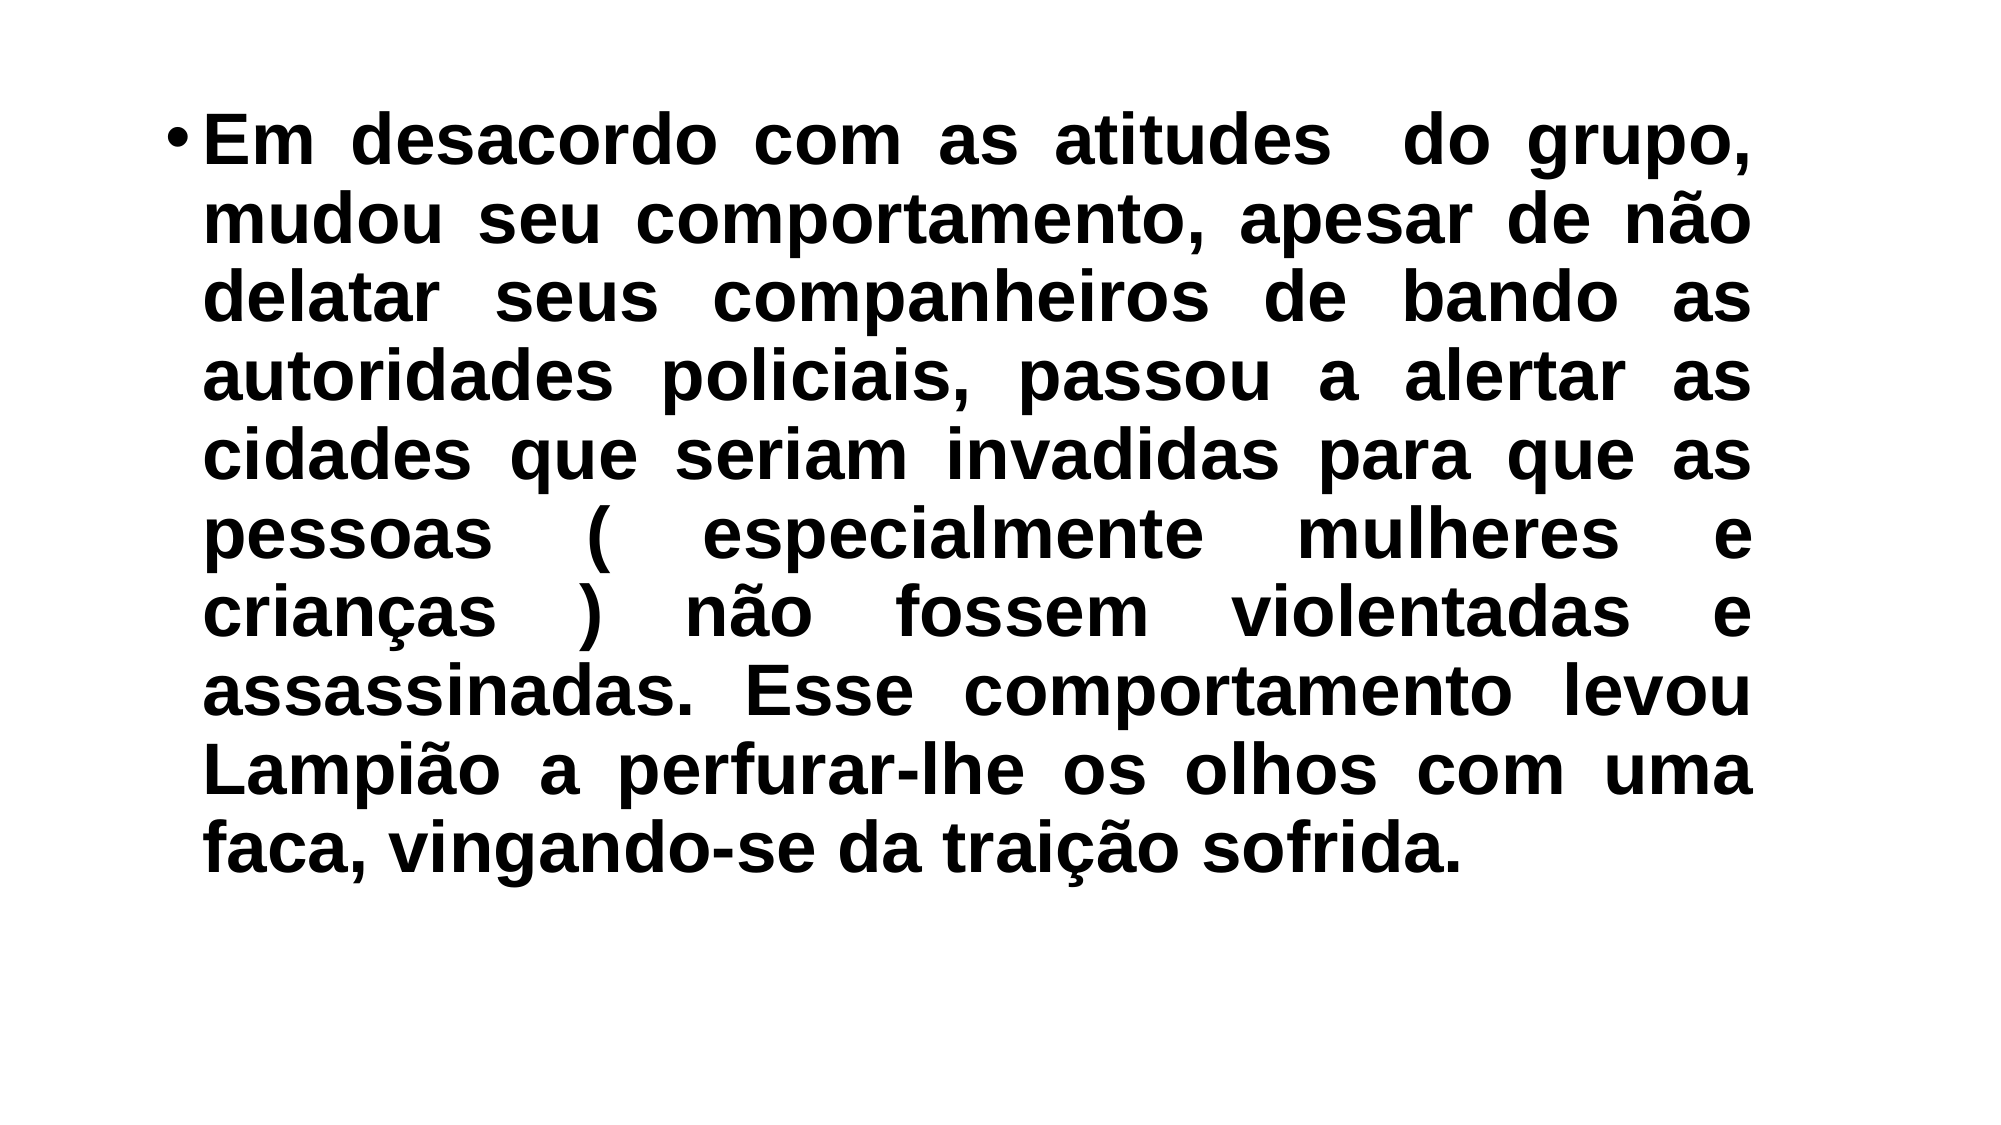

Em desacordo com as atitudes  do grupo, mudou seu comportamento, apesar de não delatar seus companheiros de bando as autoridades policiais, passou a alertar as cidades que seriam invadidas para que as pessoas ( especialmente mulheres e crianças ) não fossem violentadas e assassinadas. Esse comportamento levou Lampião a perfurar-lhe os olhos com uma faca, vingando-se da traição sofrida.